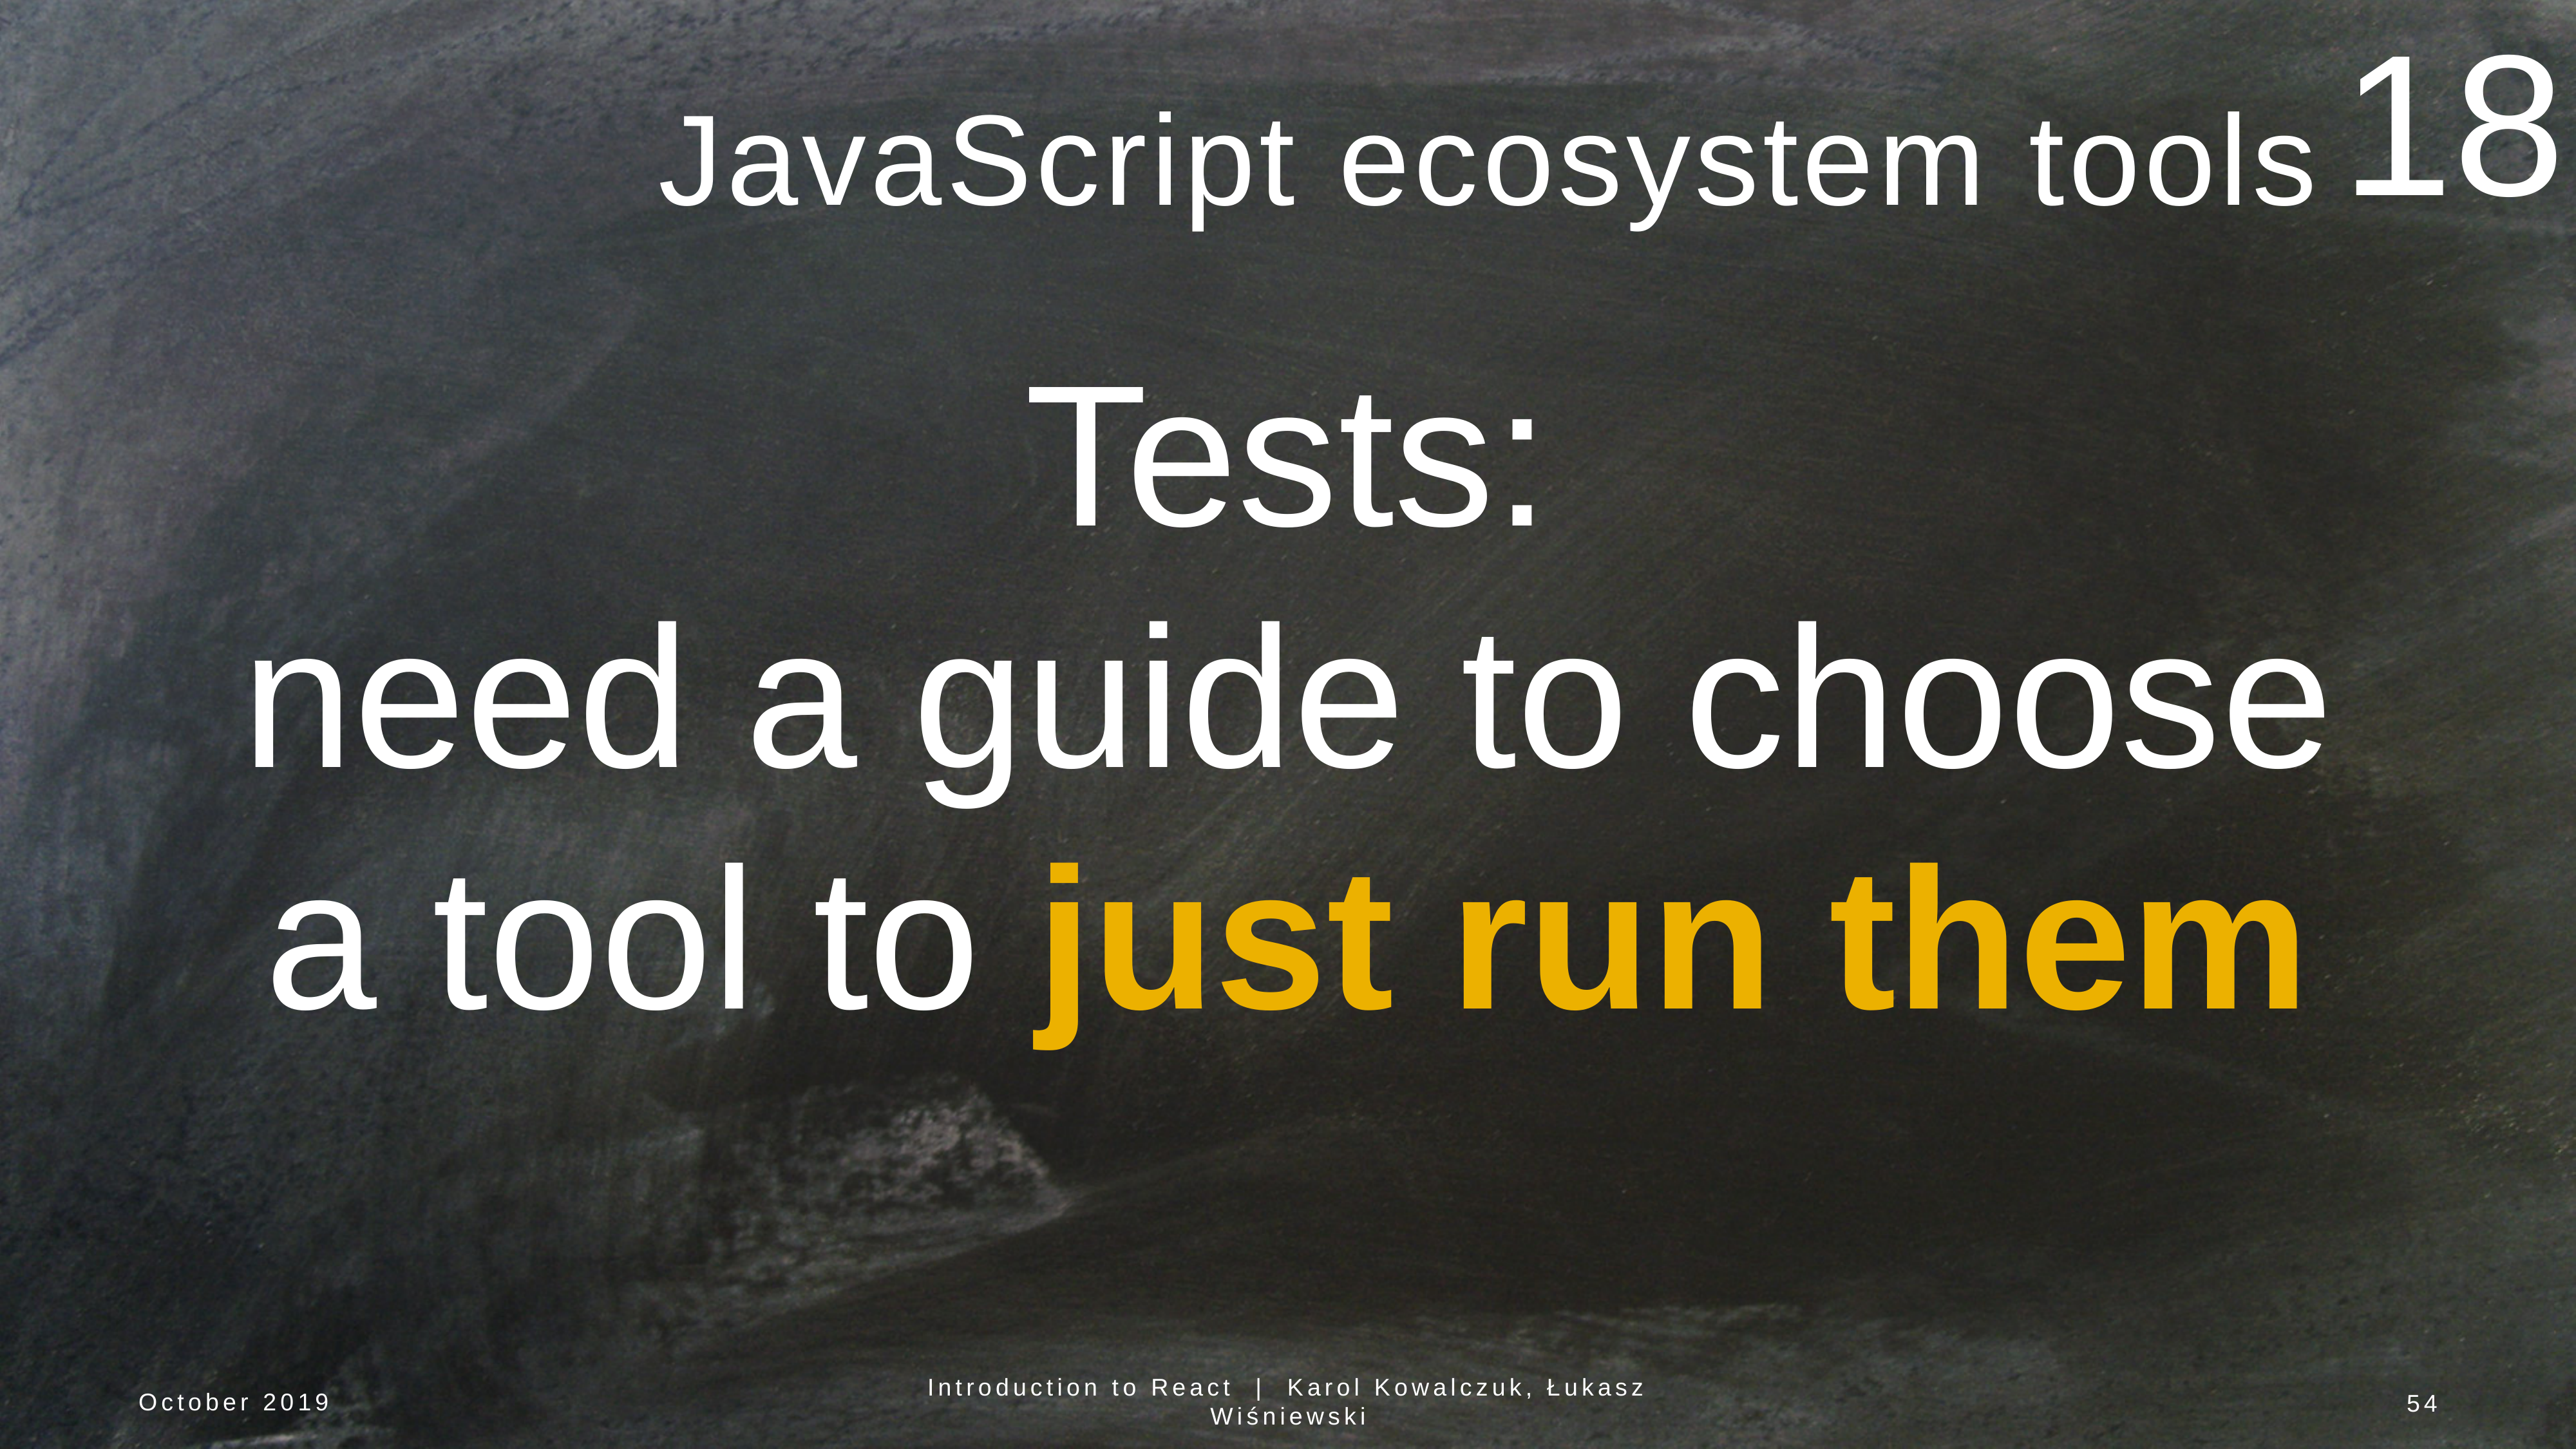

18
# JavaScript ecosystem tools
Tests:
need a guide to choose
a tool to just run them
October 2019
Introduction to React  |  Karol Kowalczuk, Łukasz Wiśniewski
54